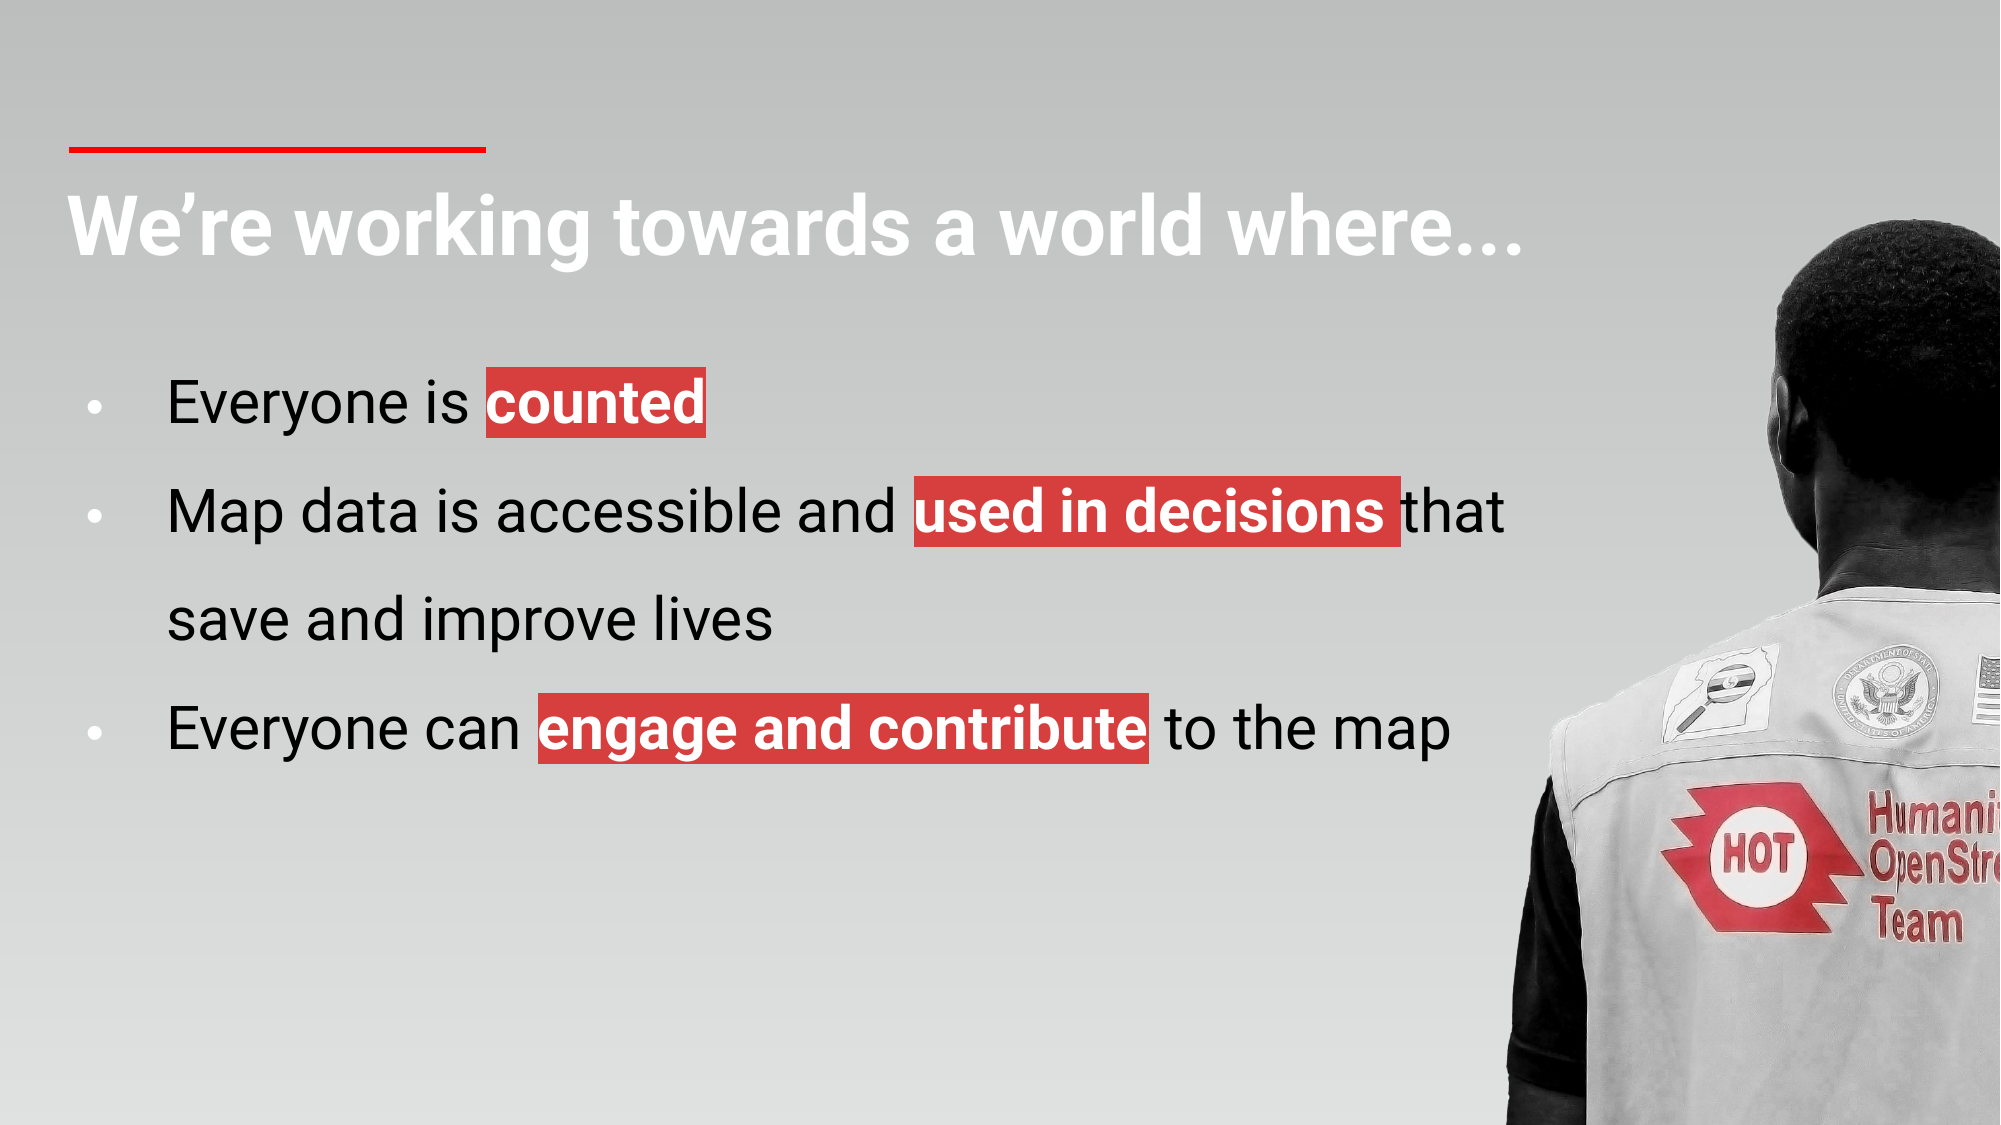

# We’re working towards a world where...
Everyone is counted
Map data is accessible and used in decisions that save and improve lives
Everyone can engage and contribute to the map